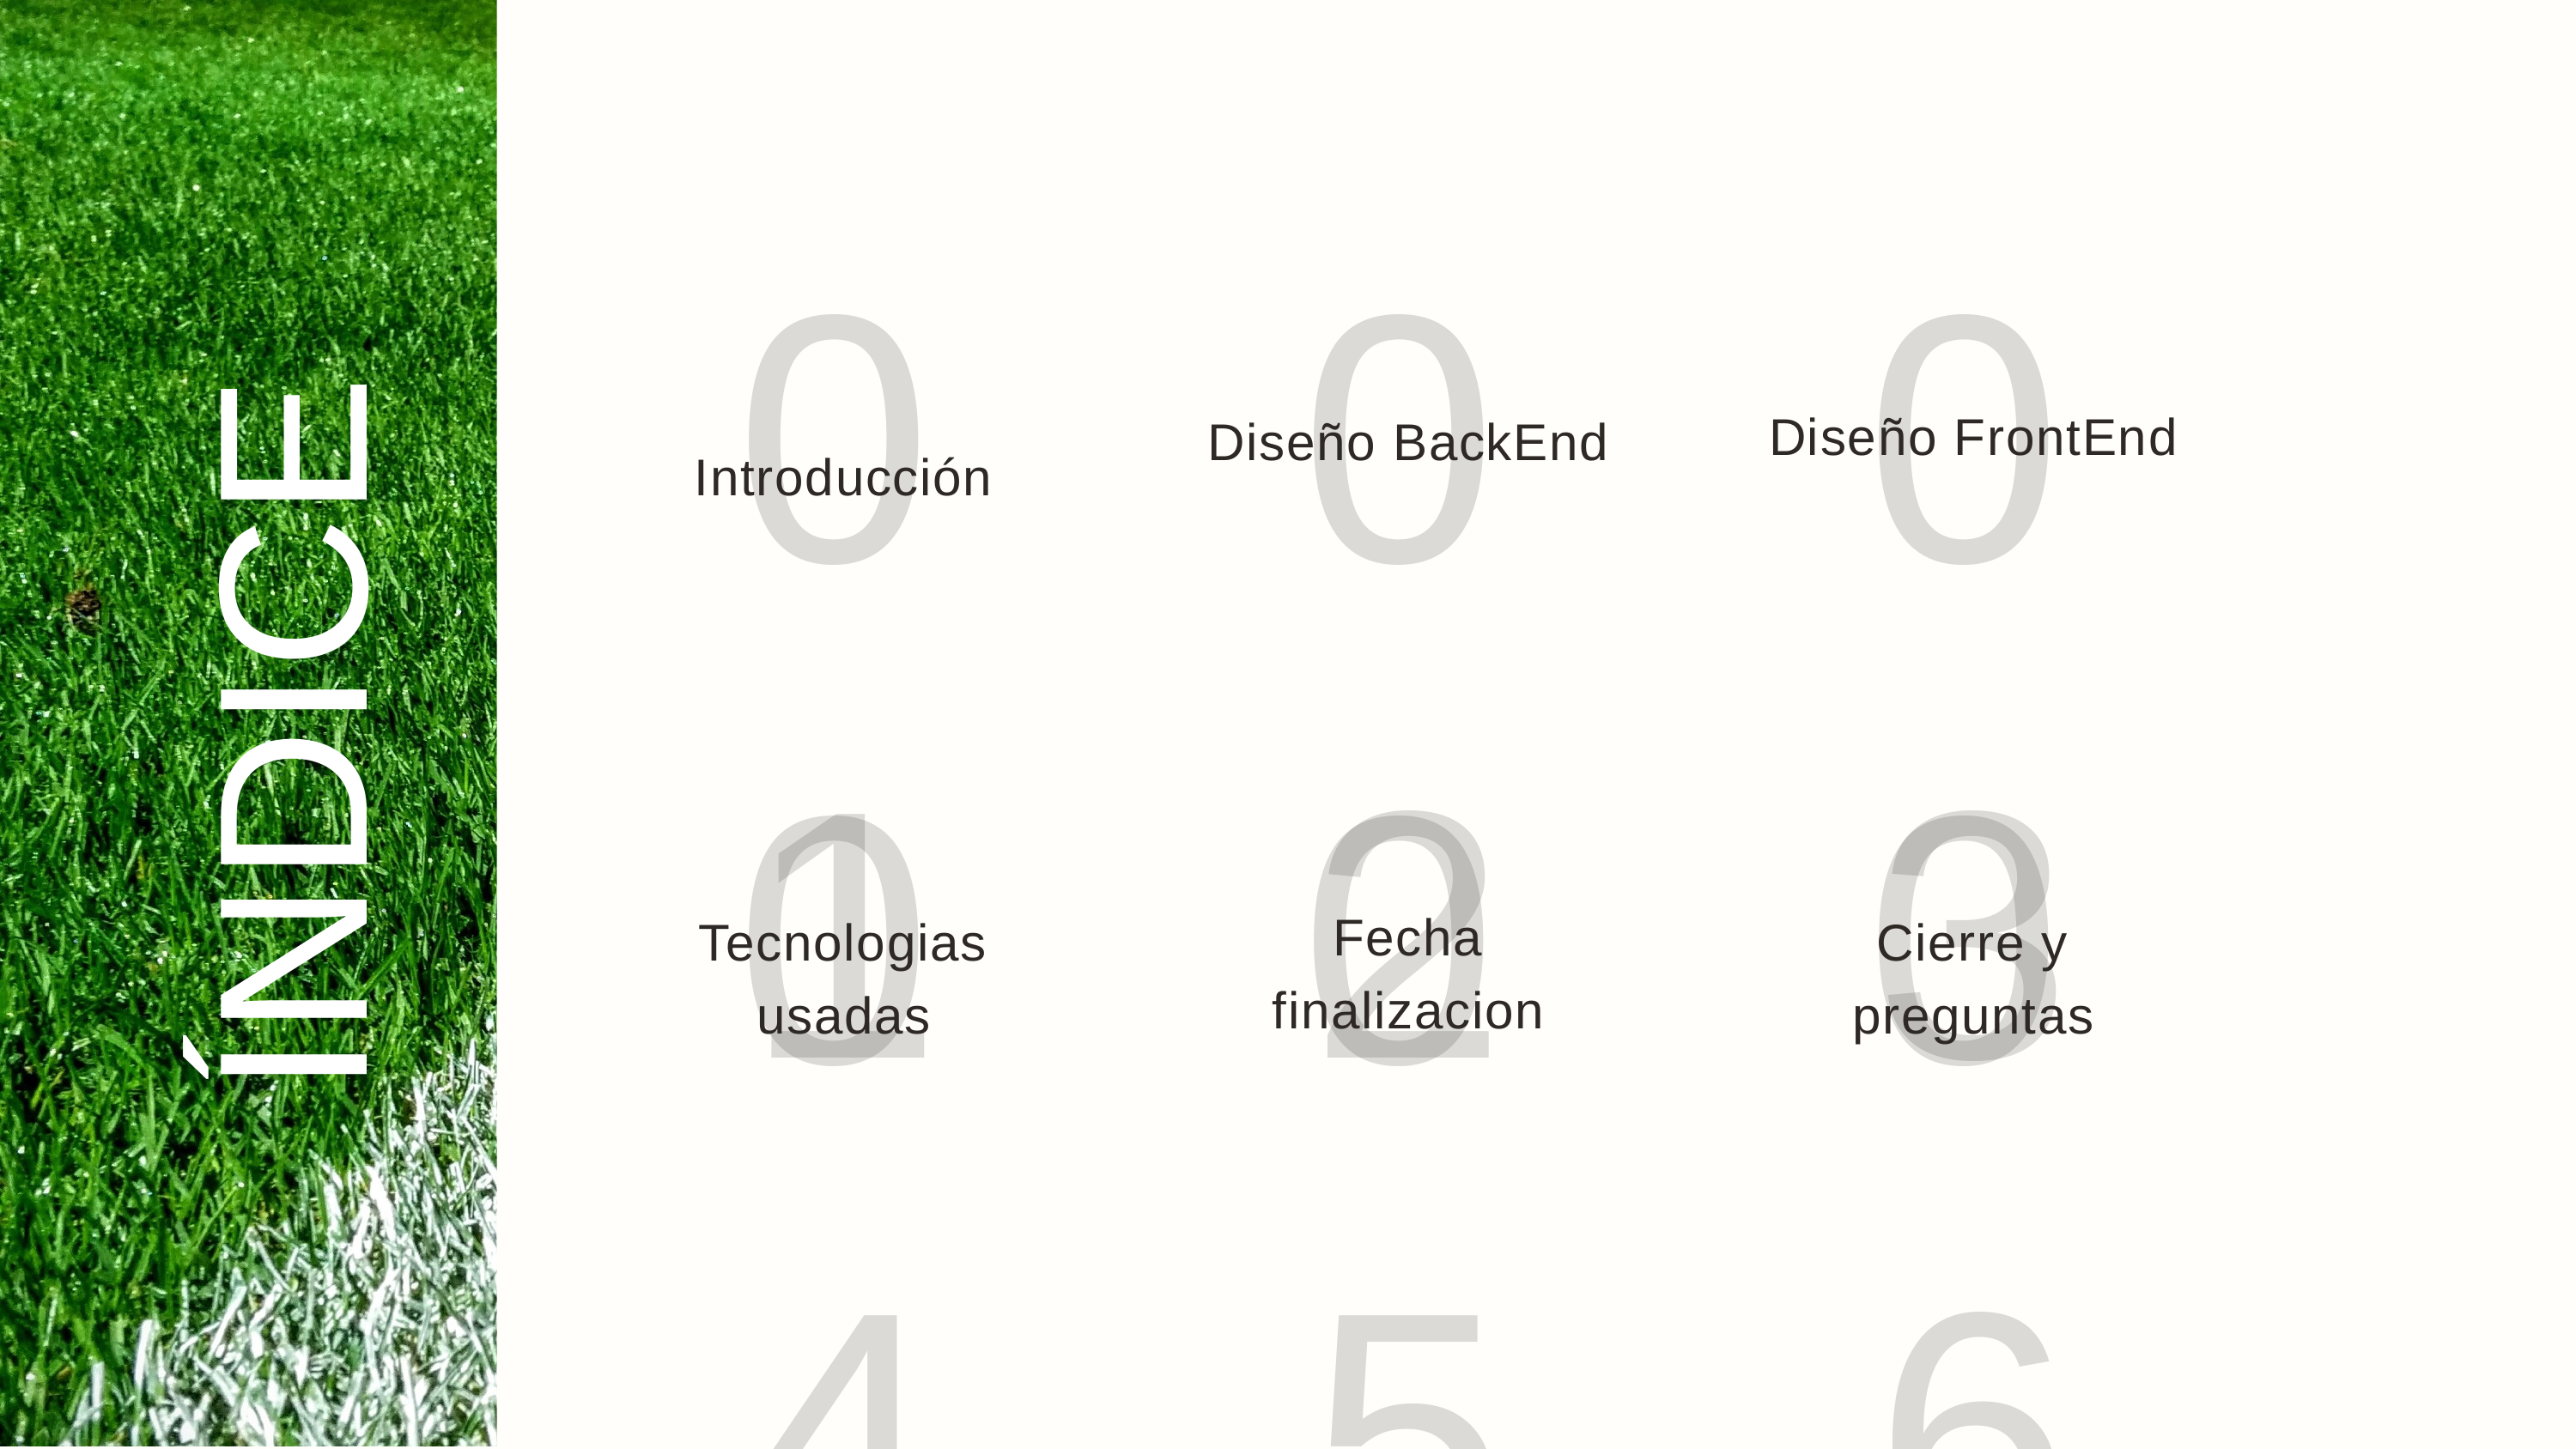

01
02
03
Diseño FrontEnd

Diseño BackEnd
Introducción
ÍNDICE
04
05
06
Fecha finalizacion

Tecnologias usadas
Cierre y preguntas